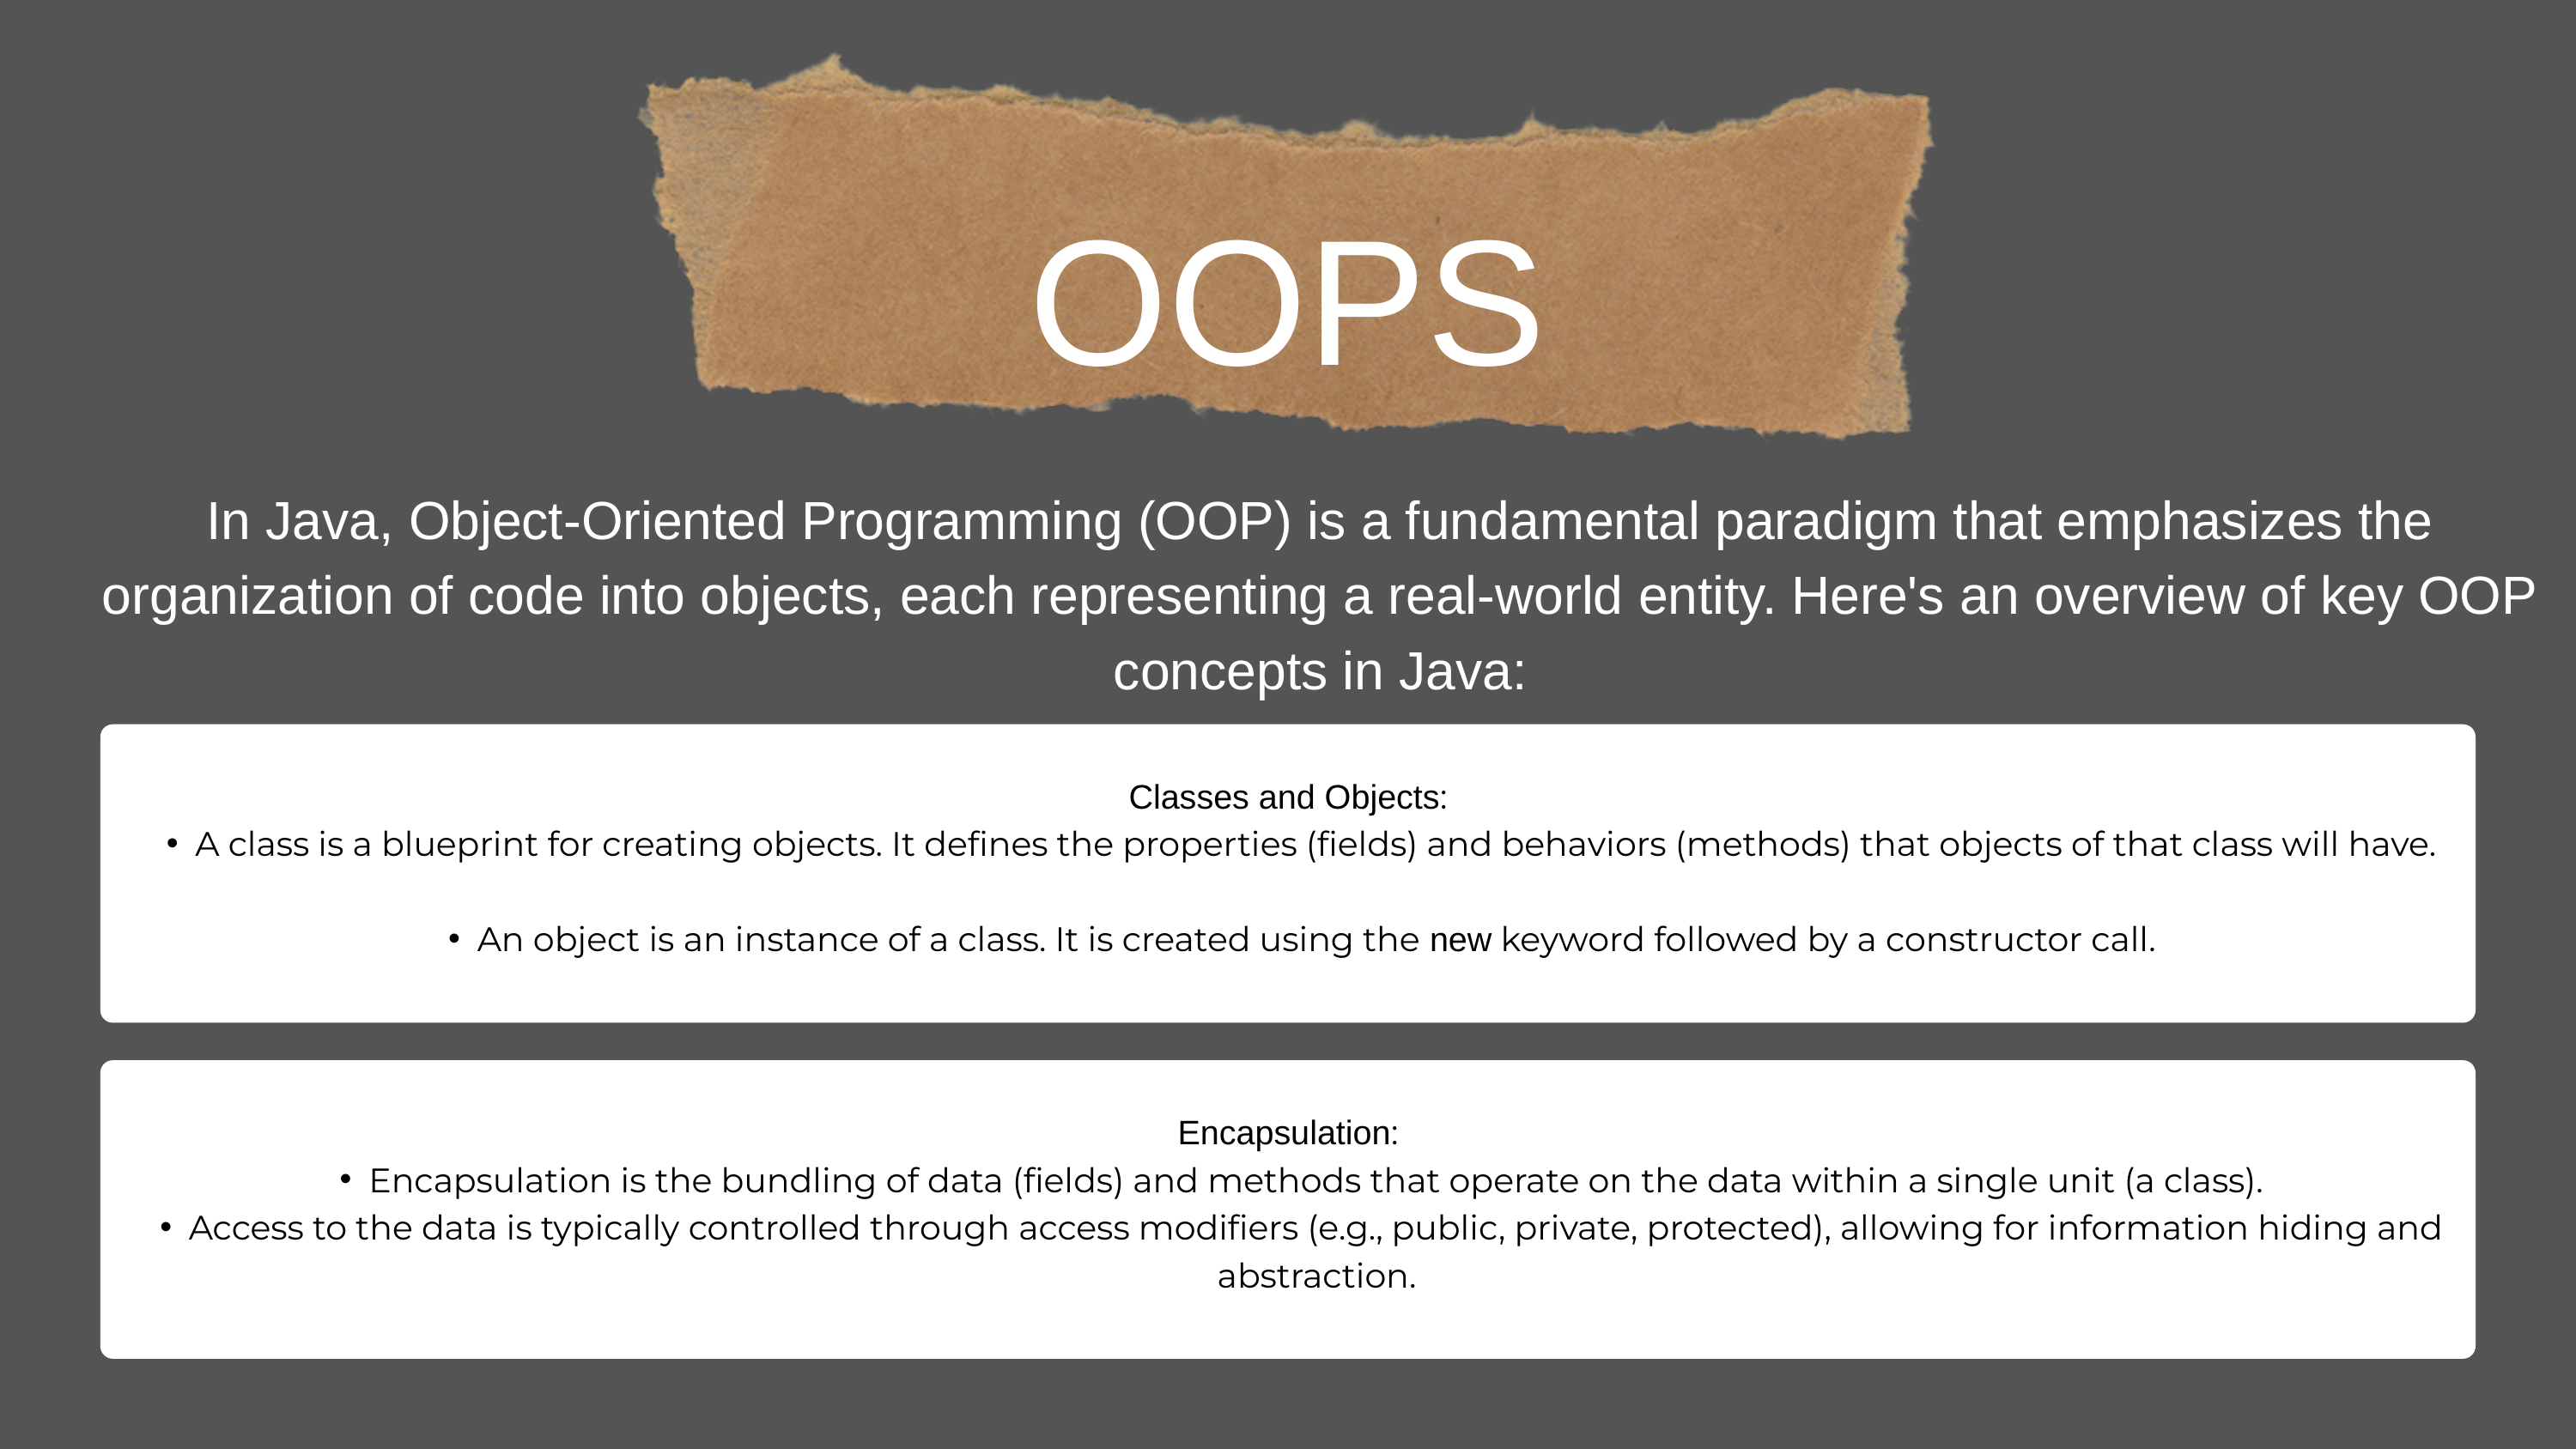

OOPS
In Java, Object-Oriented Programming (OOP) is a fundamental paradigm that emphasizes the organization of code into objects, each representing a real-world entity. Here's an overview of key OOP concepts in Java:

Classes and Objects:
A class is a blueprint for creating objects. It defines the properties (fields) and behaviors (methods) that objects of that class will have.

An object is an instance of a class. It is created using the new keyword followed by a constructor call.

Encapsulation:
Encapsulation is the bundling of data (fields) and methods that operate on the data within a single unit (a class).
Access to the data is typically controlled through access modifiers (e.g., public, private, protected), allowing for information hiding and abstraction.